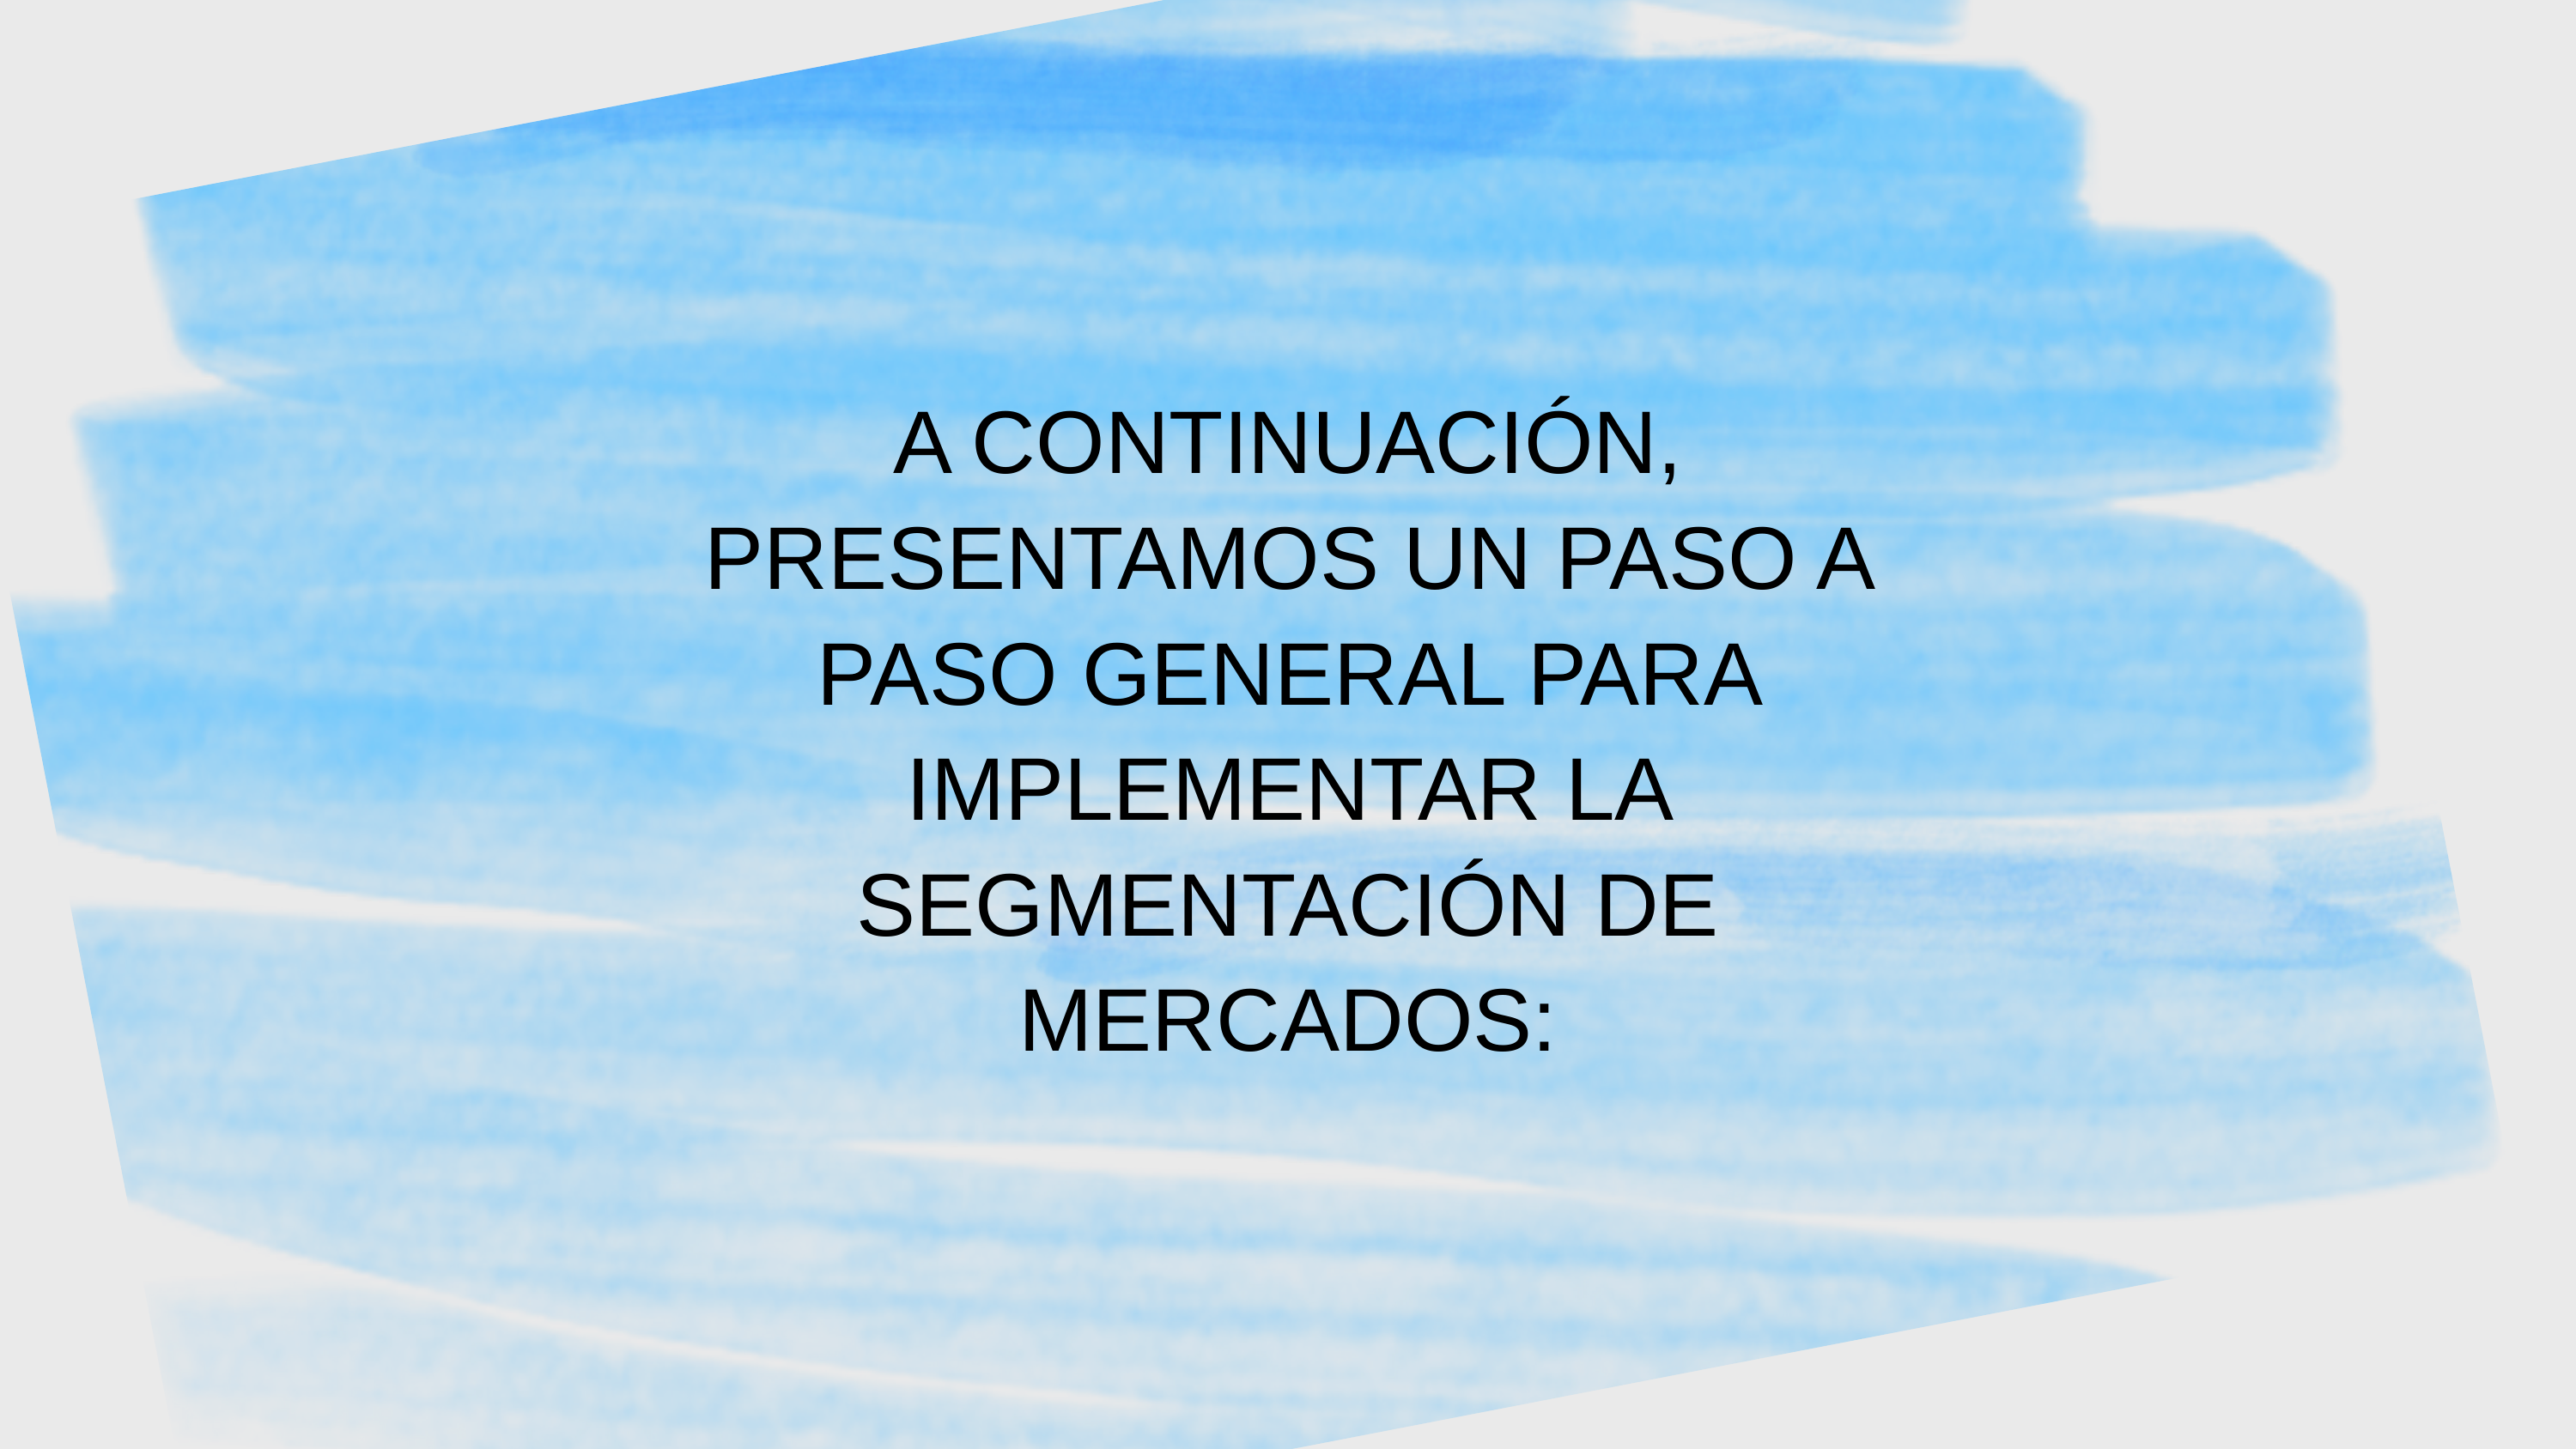

A CONTINUACIÓN, PRESENTAMOS UN PASO A PASO GENERAL PARA IMPLEMENTAR LA SEGMENTACIÓN DE MERCADOS: